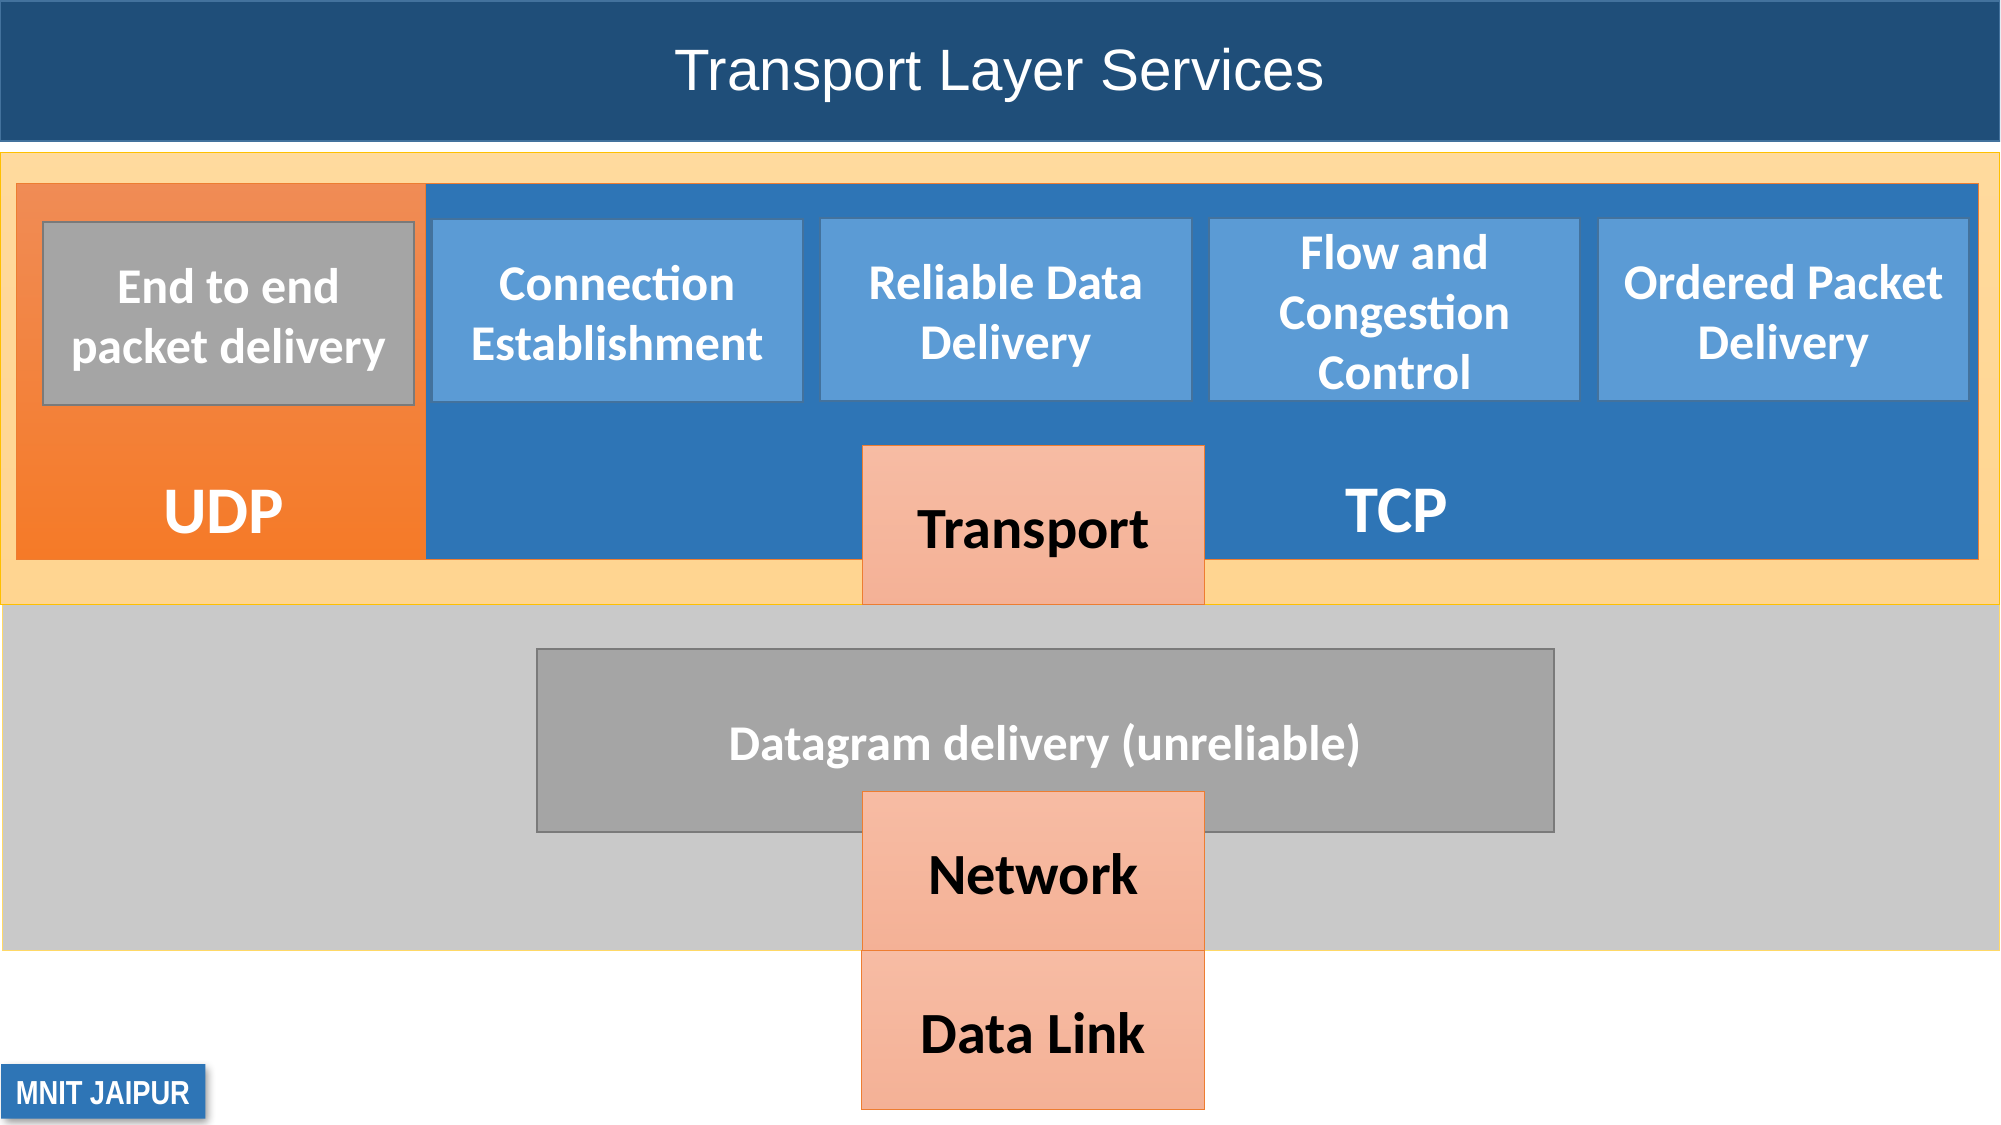

# Transport Layer Services

                          TCP

UDP
Ordered Packet Delivery
Reliable Data Delivery
Flow and Congestion Control
Connection Establishment
End to end packet delivery
Transport

Datagram delivery (unreliable)
Network
Data Link